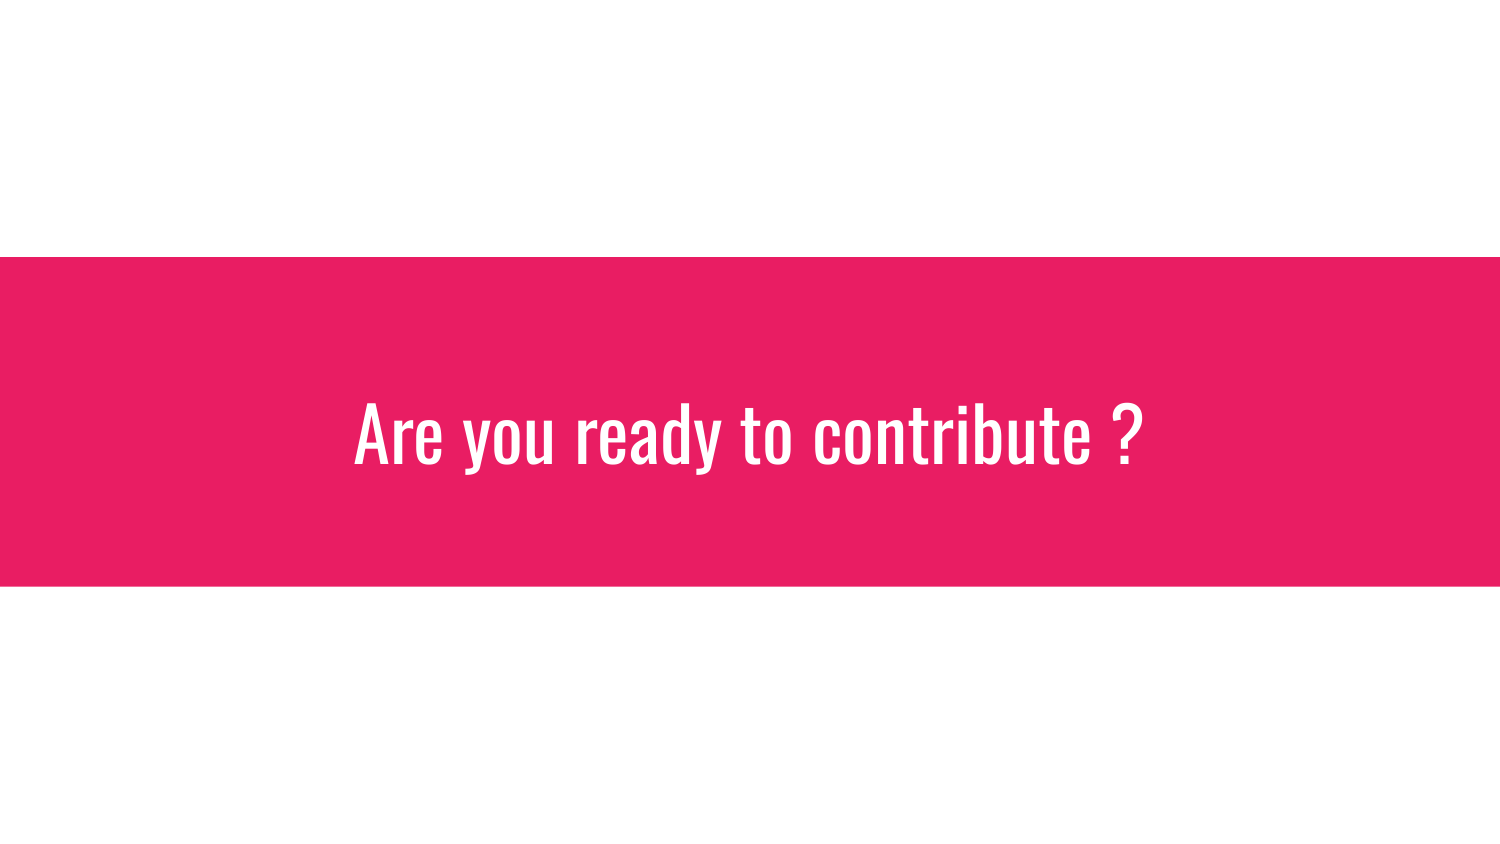

# Are you ready to contribute ?